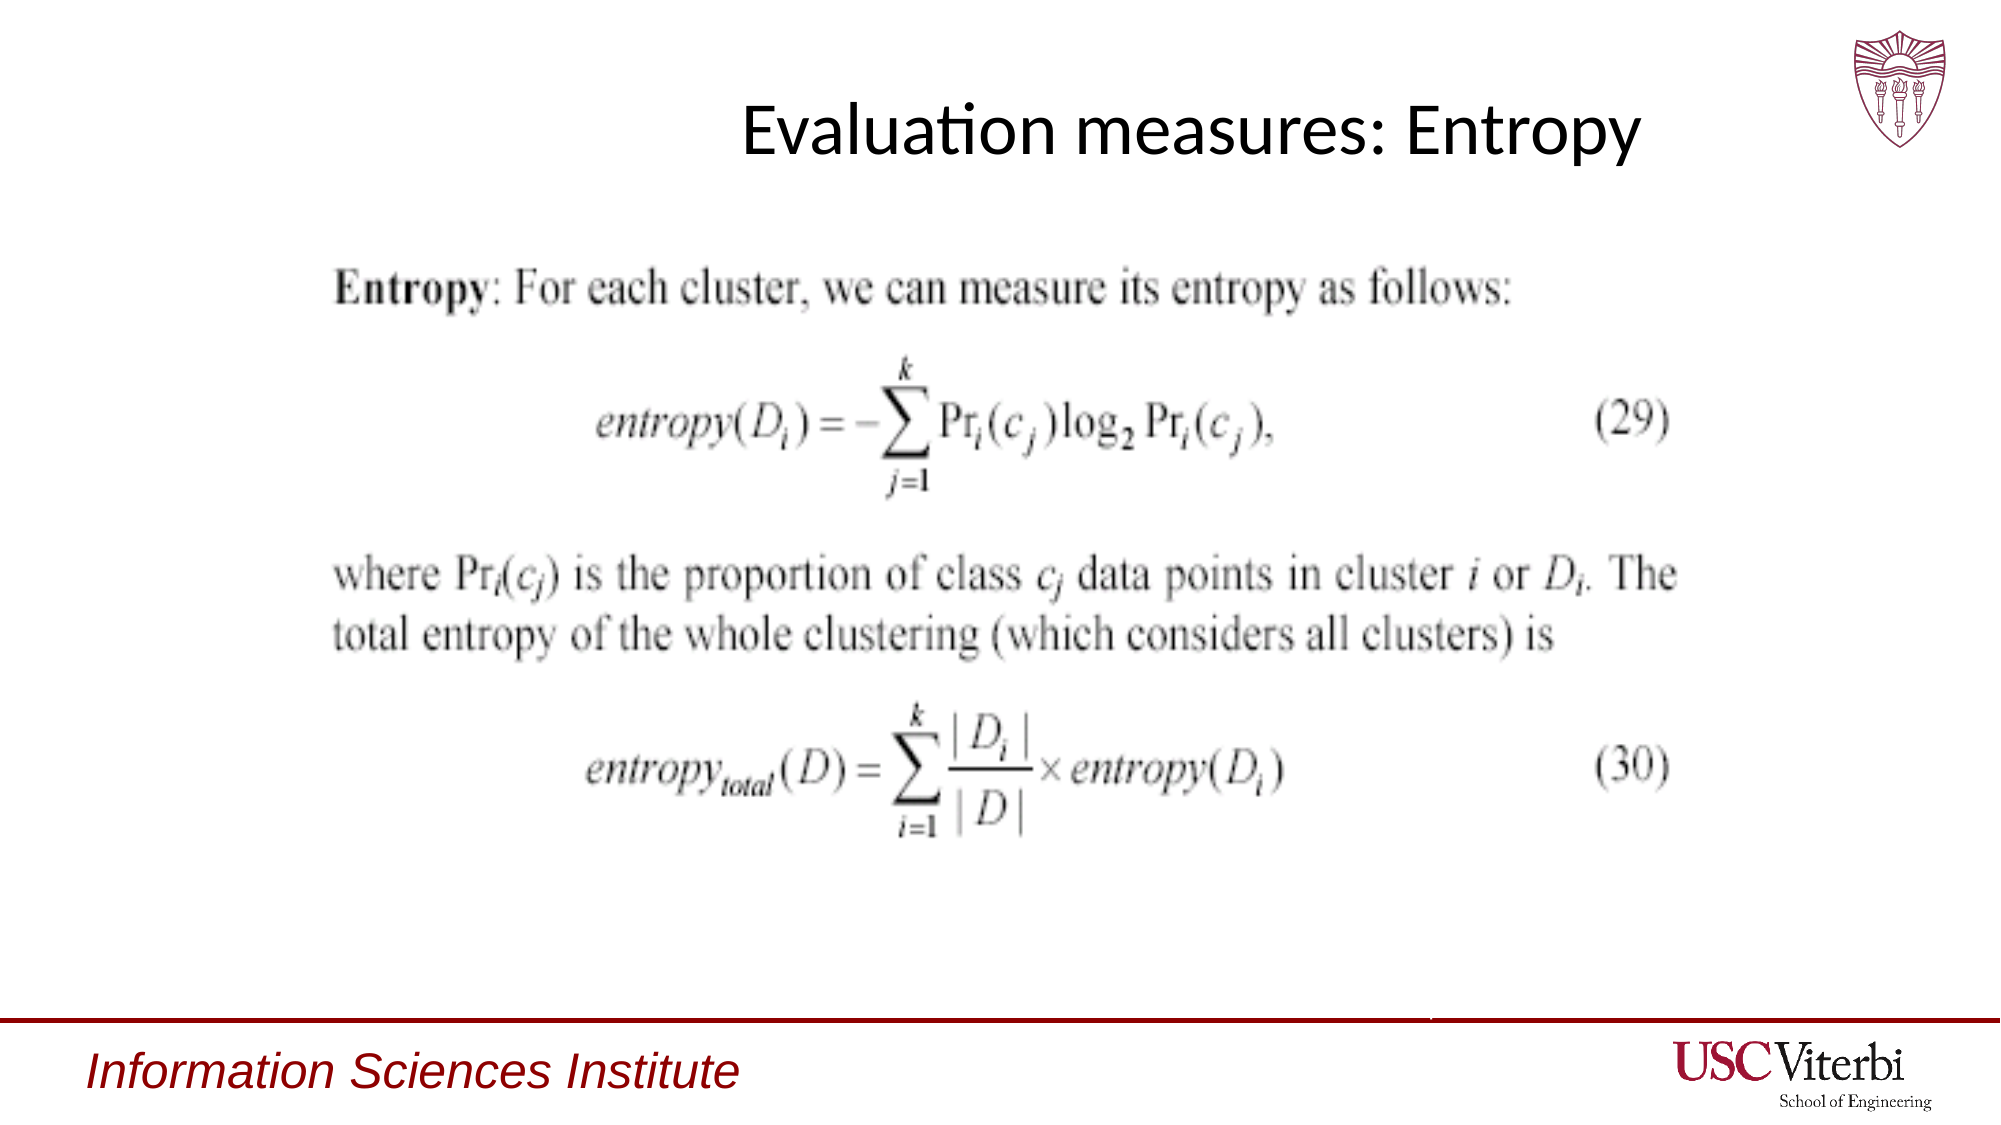

# Evaluation measures: Entropy

Source: https://www.cs.uic.edu/~liub/

44